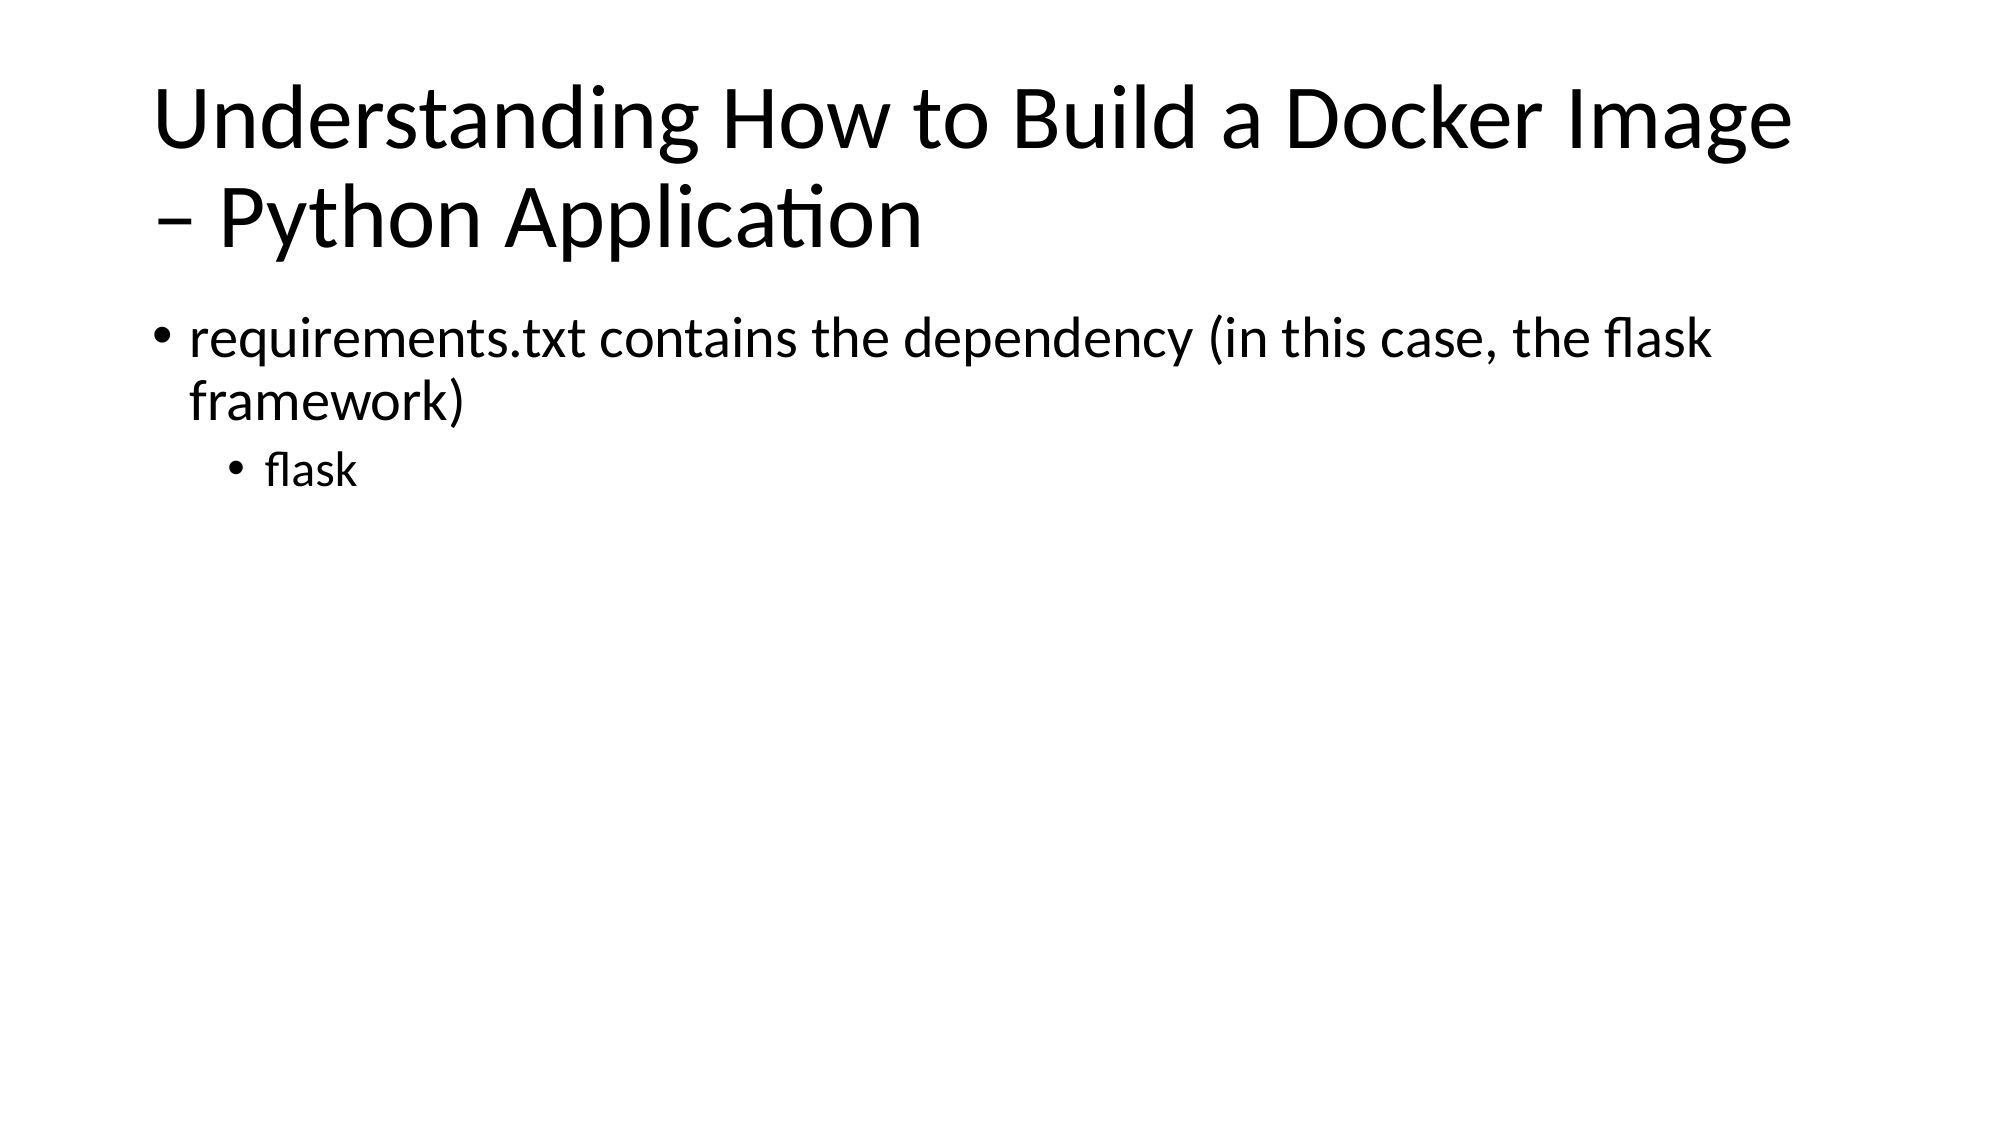

# Understanding How to Build a Docker Image – Python Application
requirements.txt contains the dependency (in this case, the flask framework)
flask